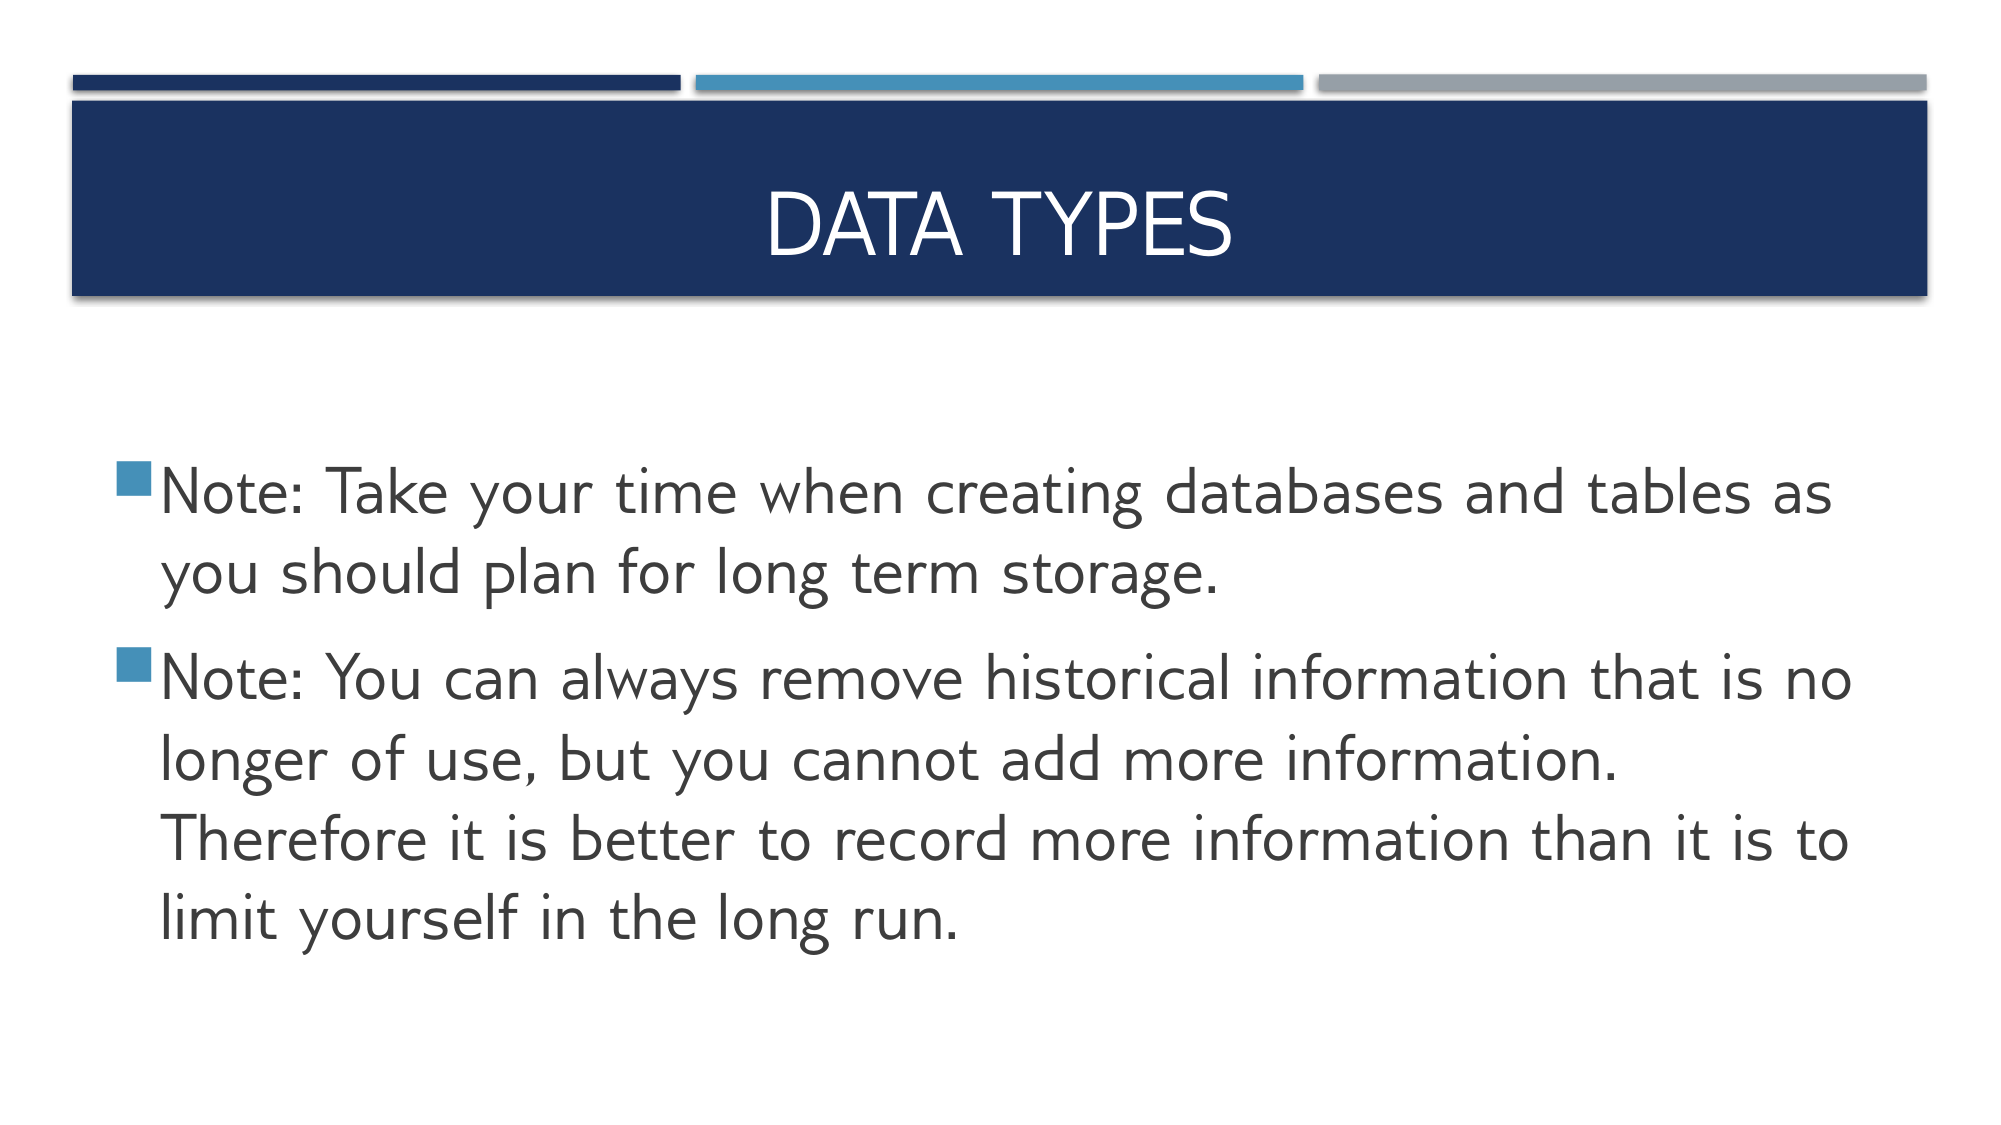

# Data types
Note: Take your time when creating databases and tables as you should plan for long term storage.
Note: You can always remove historical information that is no longer of use, but you cannot add more information. Therefore it is better to record more information than it is to limit yourself in the long run.